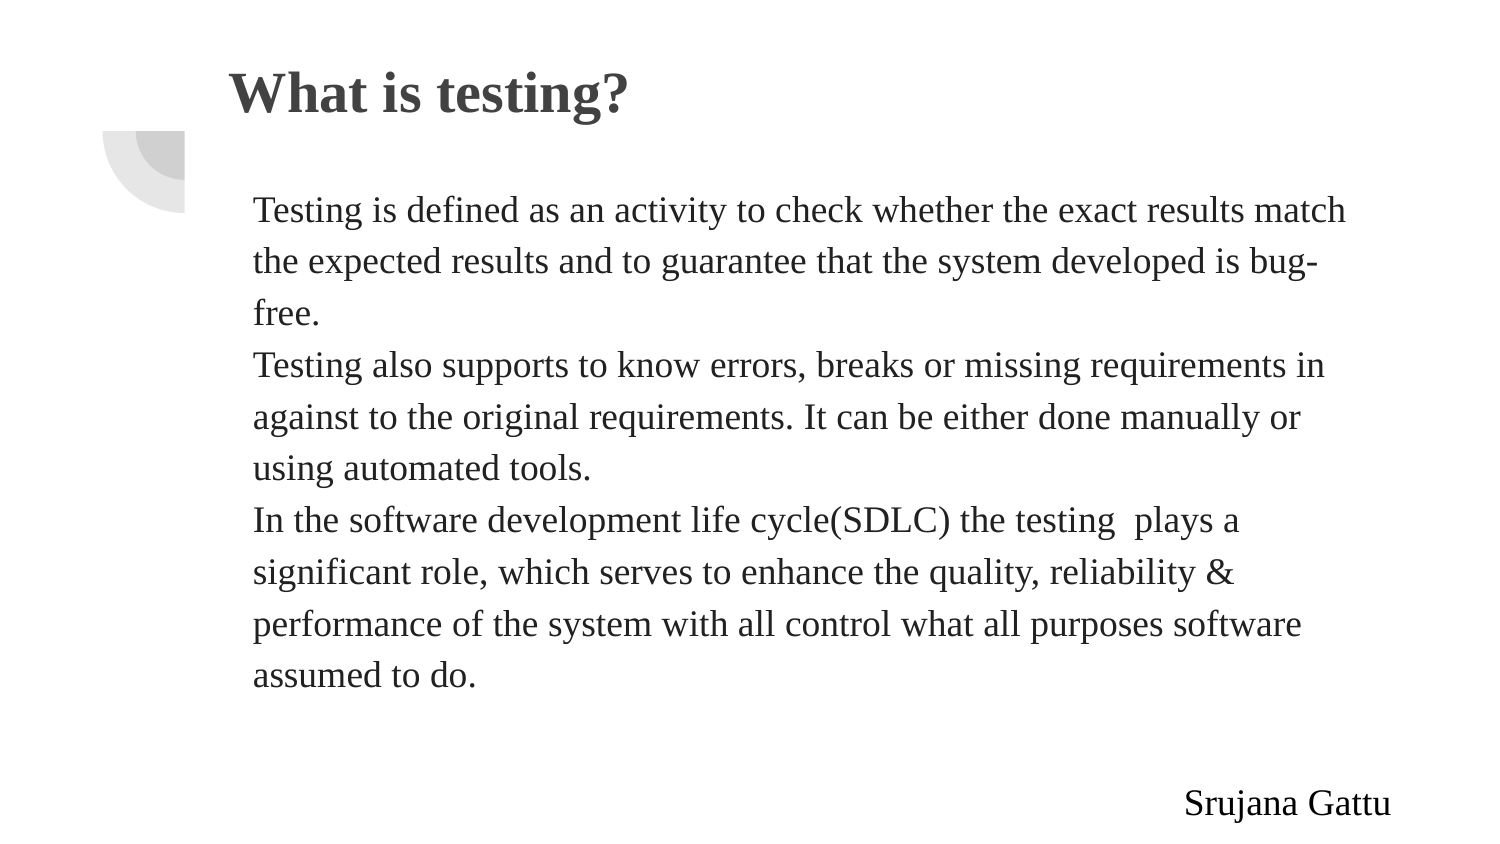

# What is testing?
Testing is defined as an activity to check whether the exact results match the expected results and to guarantee that the system developed is bug-free.
Testing also supports to know errors, breaks or missing requirements in against to the original requirements. It can be either done manually or using automated tools.
In the software development life cycle(SDLC) the testing  plays a significant role, which serves to enhance the quality, reliability & performance of the system with all control what all purposes software assumed to do.

  Srujana Gattu